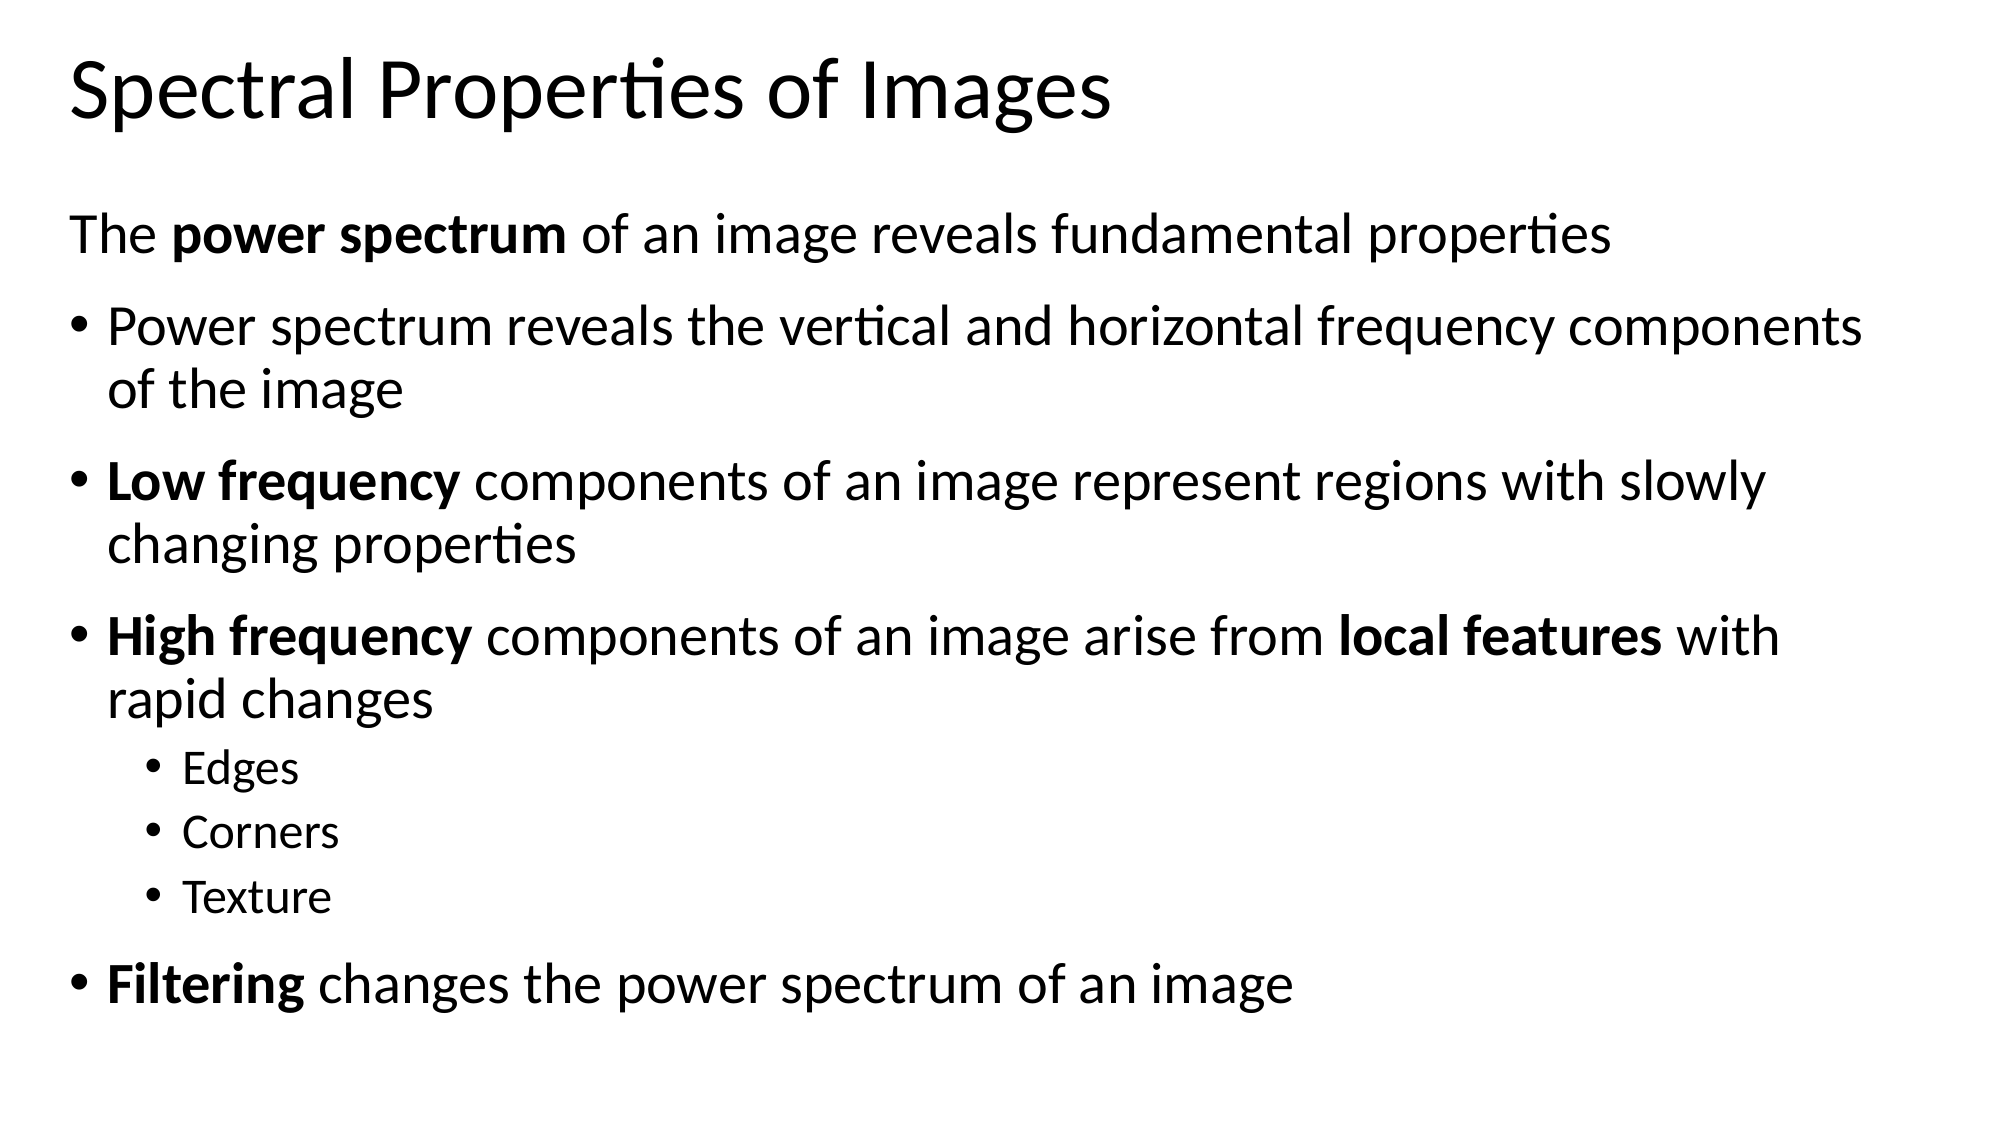

# Spectral Properties of Images
The power spectrum of an image reveals fundamental properties
Power spectrum reveals the vertical and horizontal frequency components of the image
Low frequency components of an image represent regions with slowly changing properties
High frequency components of an image arise from local features with rapid changes
Edges
Corners
Texture
Filtering changes the power spectrum of an image